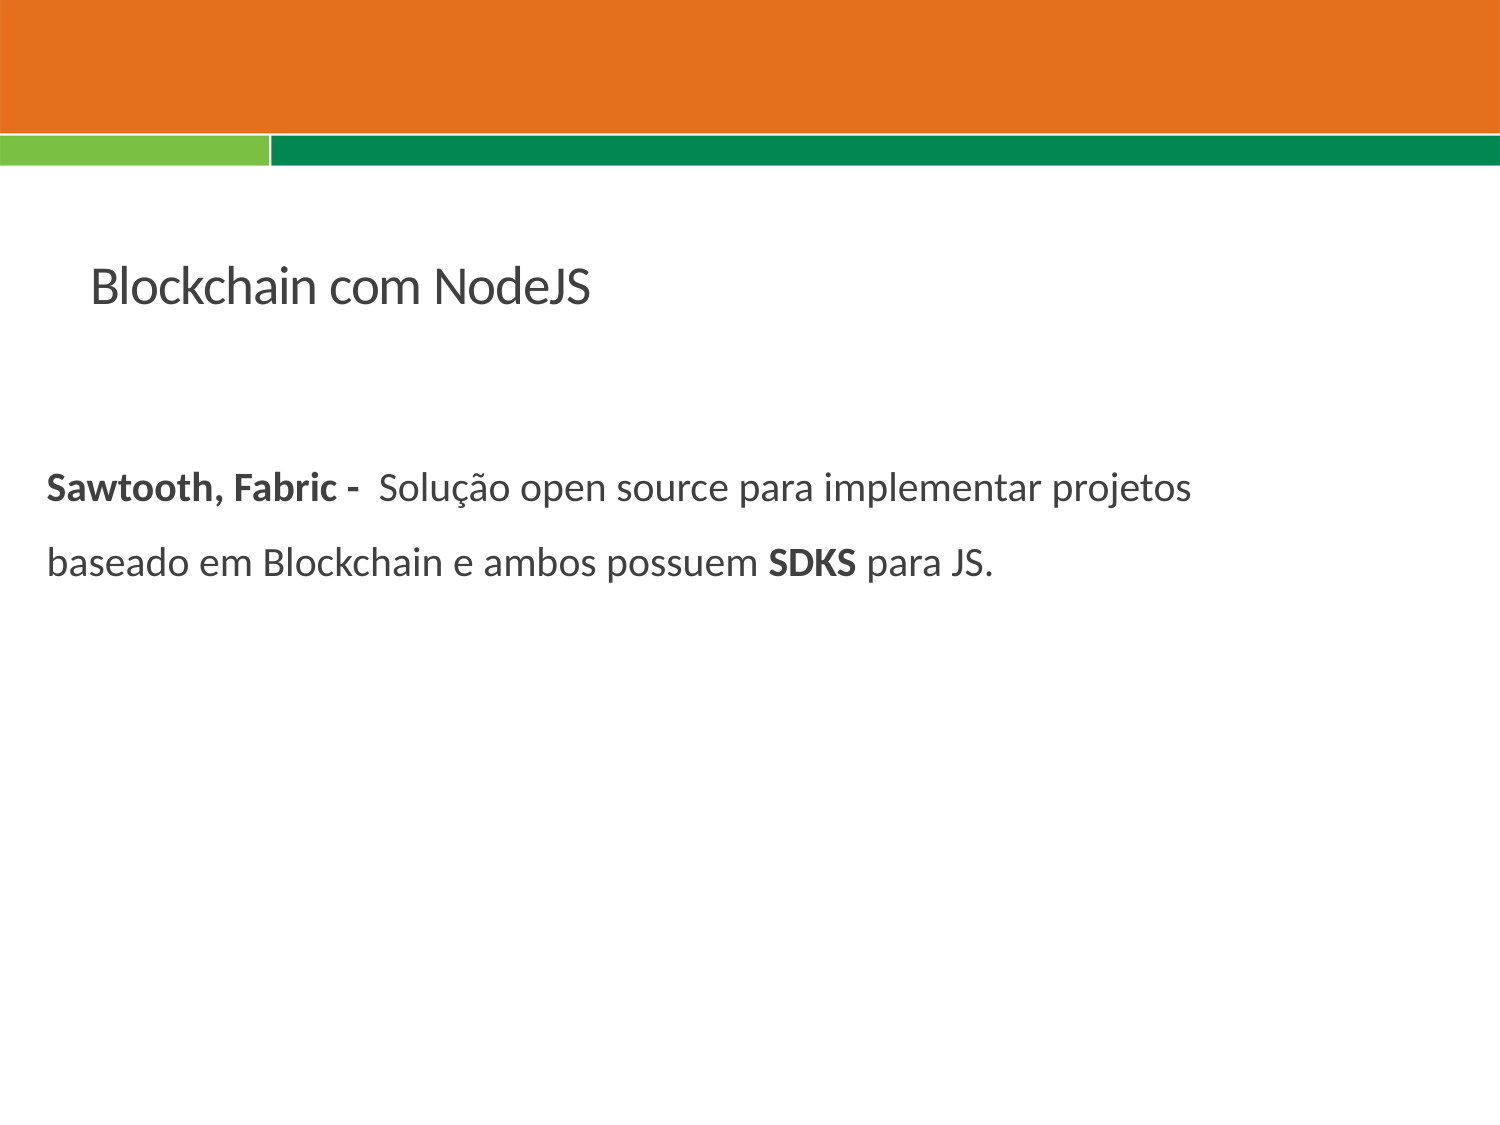

# Blockchain com NodeJS
Sawtooth, Fabric -  Solução open source para implementar projetos baseado em Blockchain e ambos possuem SDKS para JS.